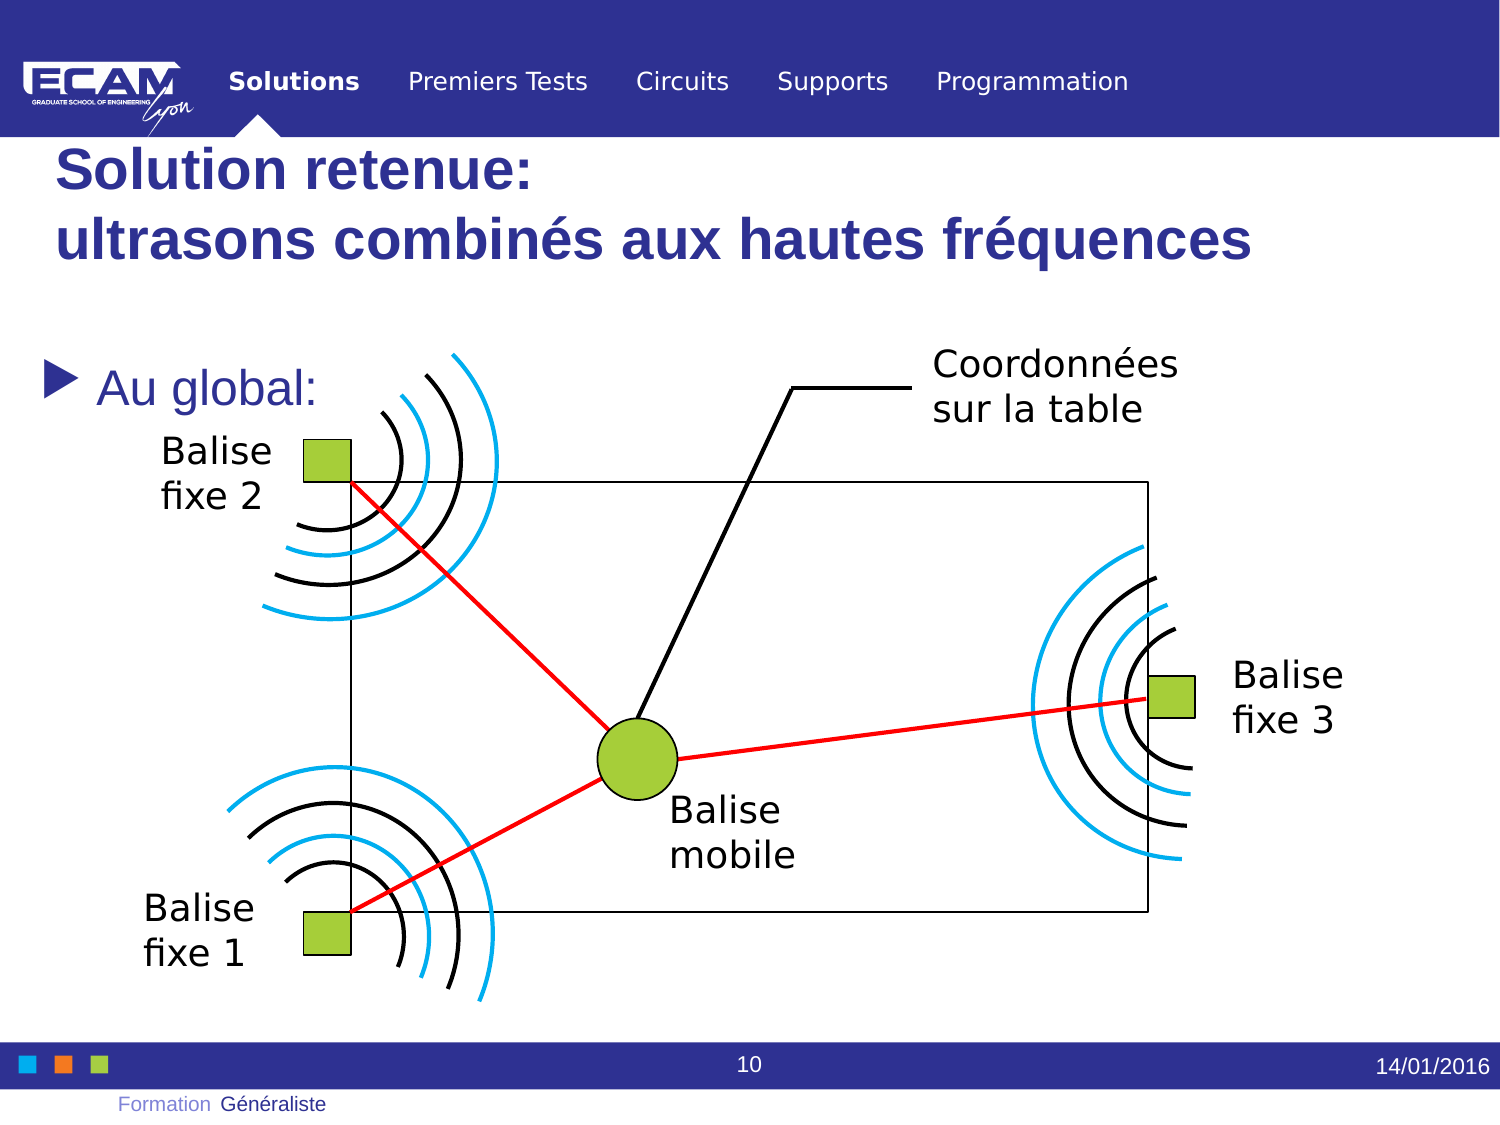

# Solution retenue: ultrasons combinés aux hautes fréquences

Au global:

Coordonnées sur la table
Balise fixe 2

Balise fixe 3

Balise mobile
Balise fixe 1

10
14/01/2016